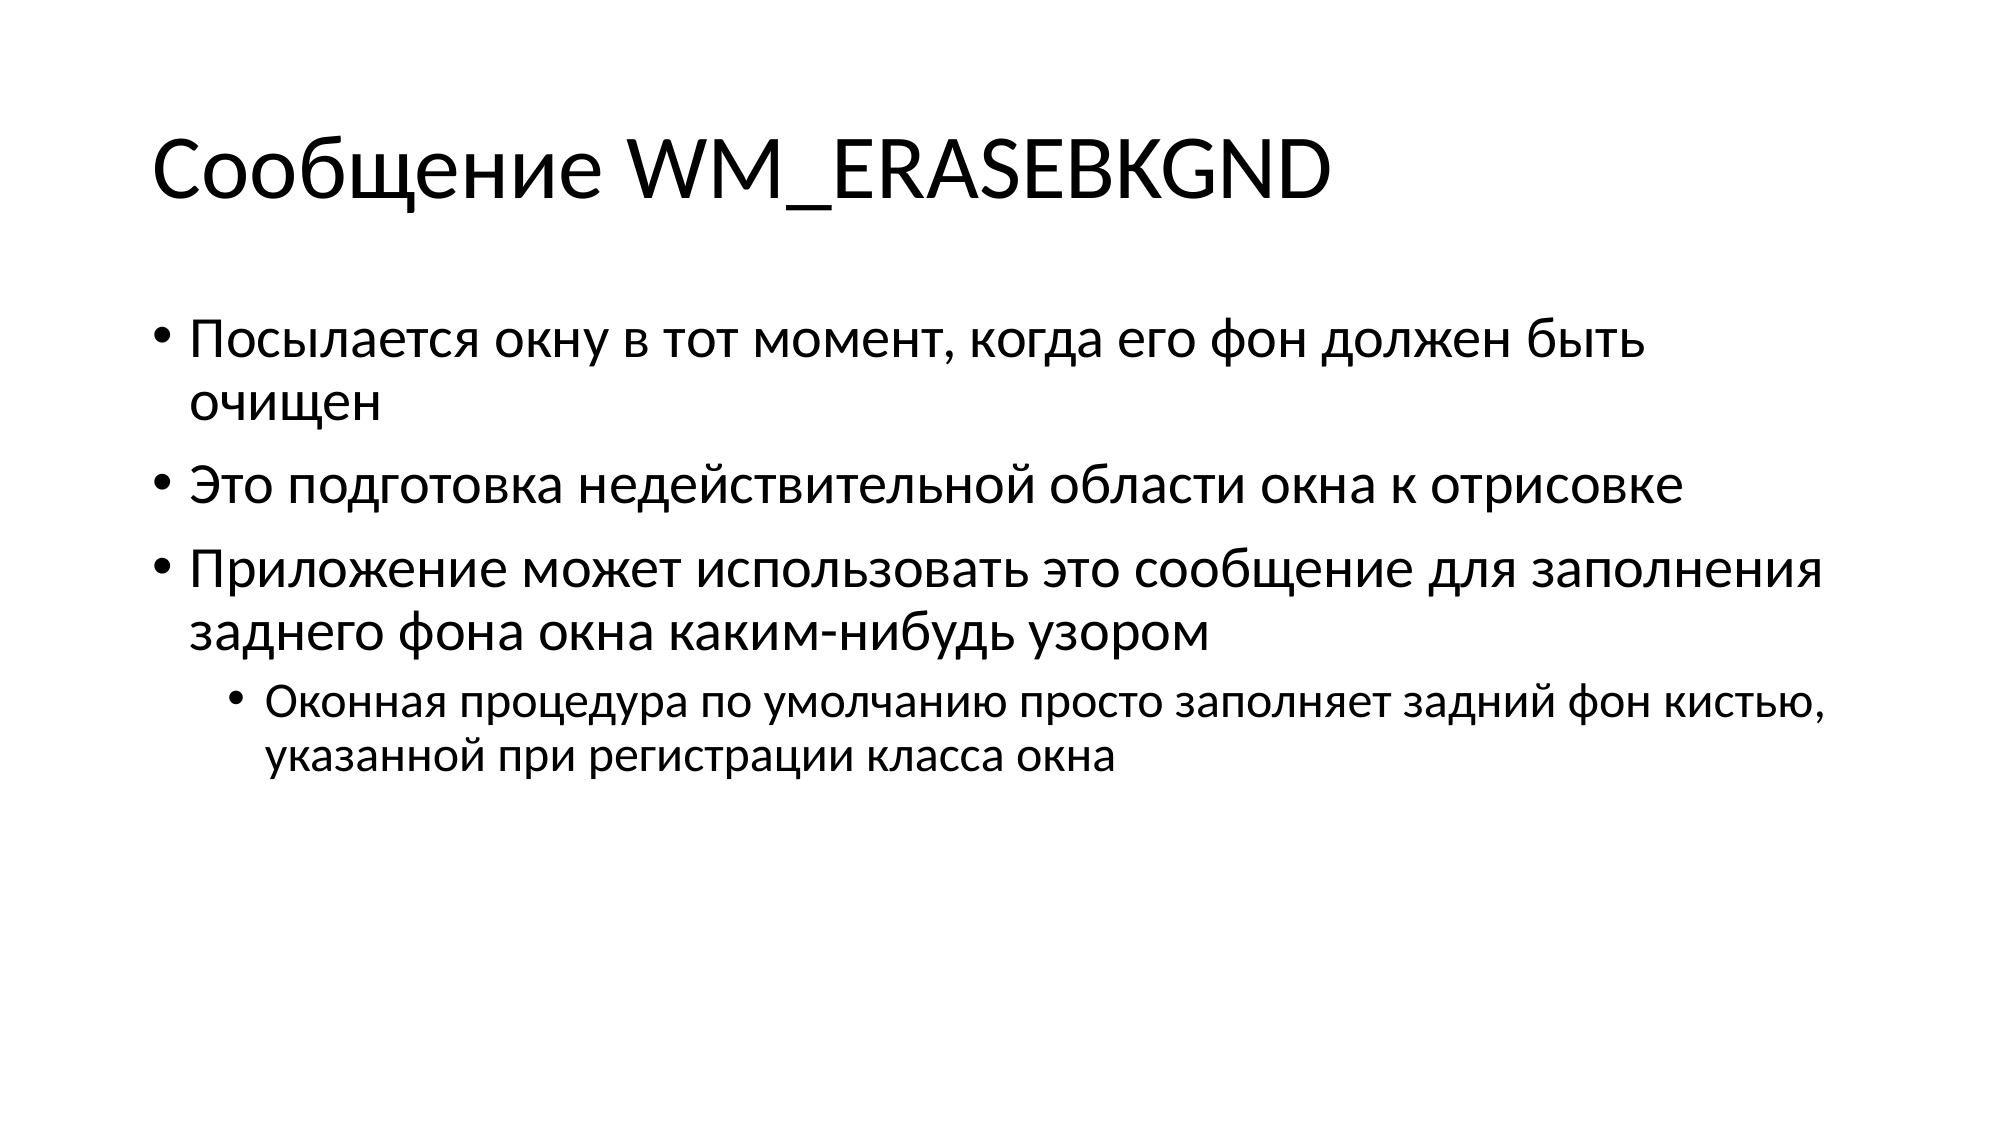

# Сообщение WM_ERASEBKGND
Посылается окну в тот момент, когда его фон должен быть очищен
Это подготовка недействительной области окна к отрисовке
Приложение может использовать это сообщение для заполнения заднего фона окна каким-нибудь узором
Оконная процедура по умолчанию просто заполняет задний фон кистью, указанной при регистрации класса окна